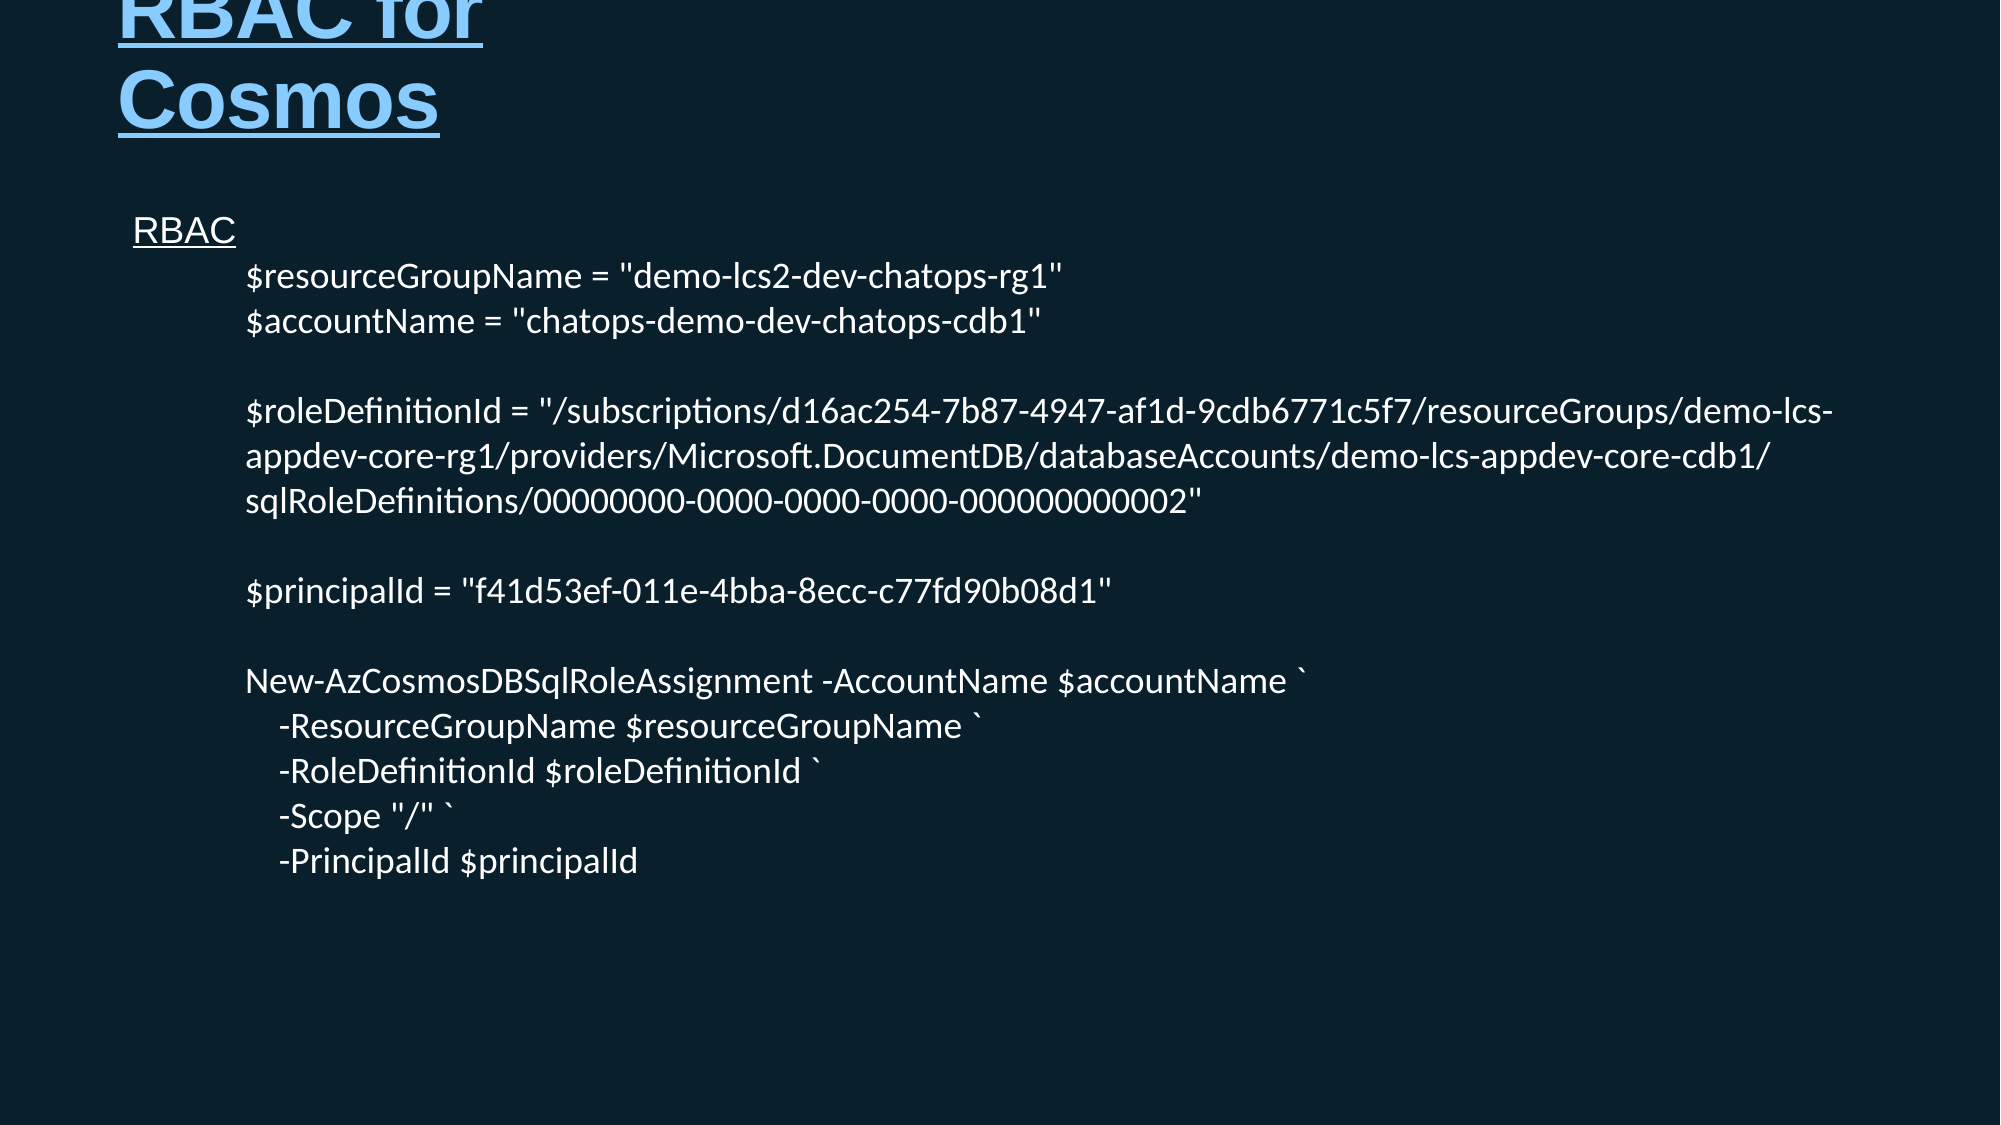

# RBAC for Cosmos
RBAC
$resourceGroupName = "demo-lcs2-dev-chatops-rg1"
$accountName = "chatops-demo-dev-chatops-cdb1"

$roleDefinitionId = "/subscriptions/d16ac254-7b87-4947-af1d-9cdb6771c5f7/resourceGroups/demo-lcs-appdev-core-rg1/providers/Microsoft.DocumentDB/databaseAccounts/demo-lcs-appdev-core-cdb1/sqlRoleDefinitions/00000000-0000-0000-0000-000000000002"

$principalId = "f41d53ef-011e-4bba-8ecc-c77fd90b08d1"

New-AzCosmosDBSqlRoleAssignment -AccountName $accountName `
    -ResourceGroupName $resourceGroupName `
    -RoleDefinitionId $roleDefinitionId `
    -Scope "/" `
    -PrincipalId $principalId